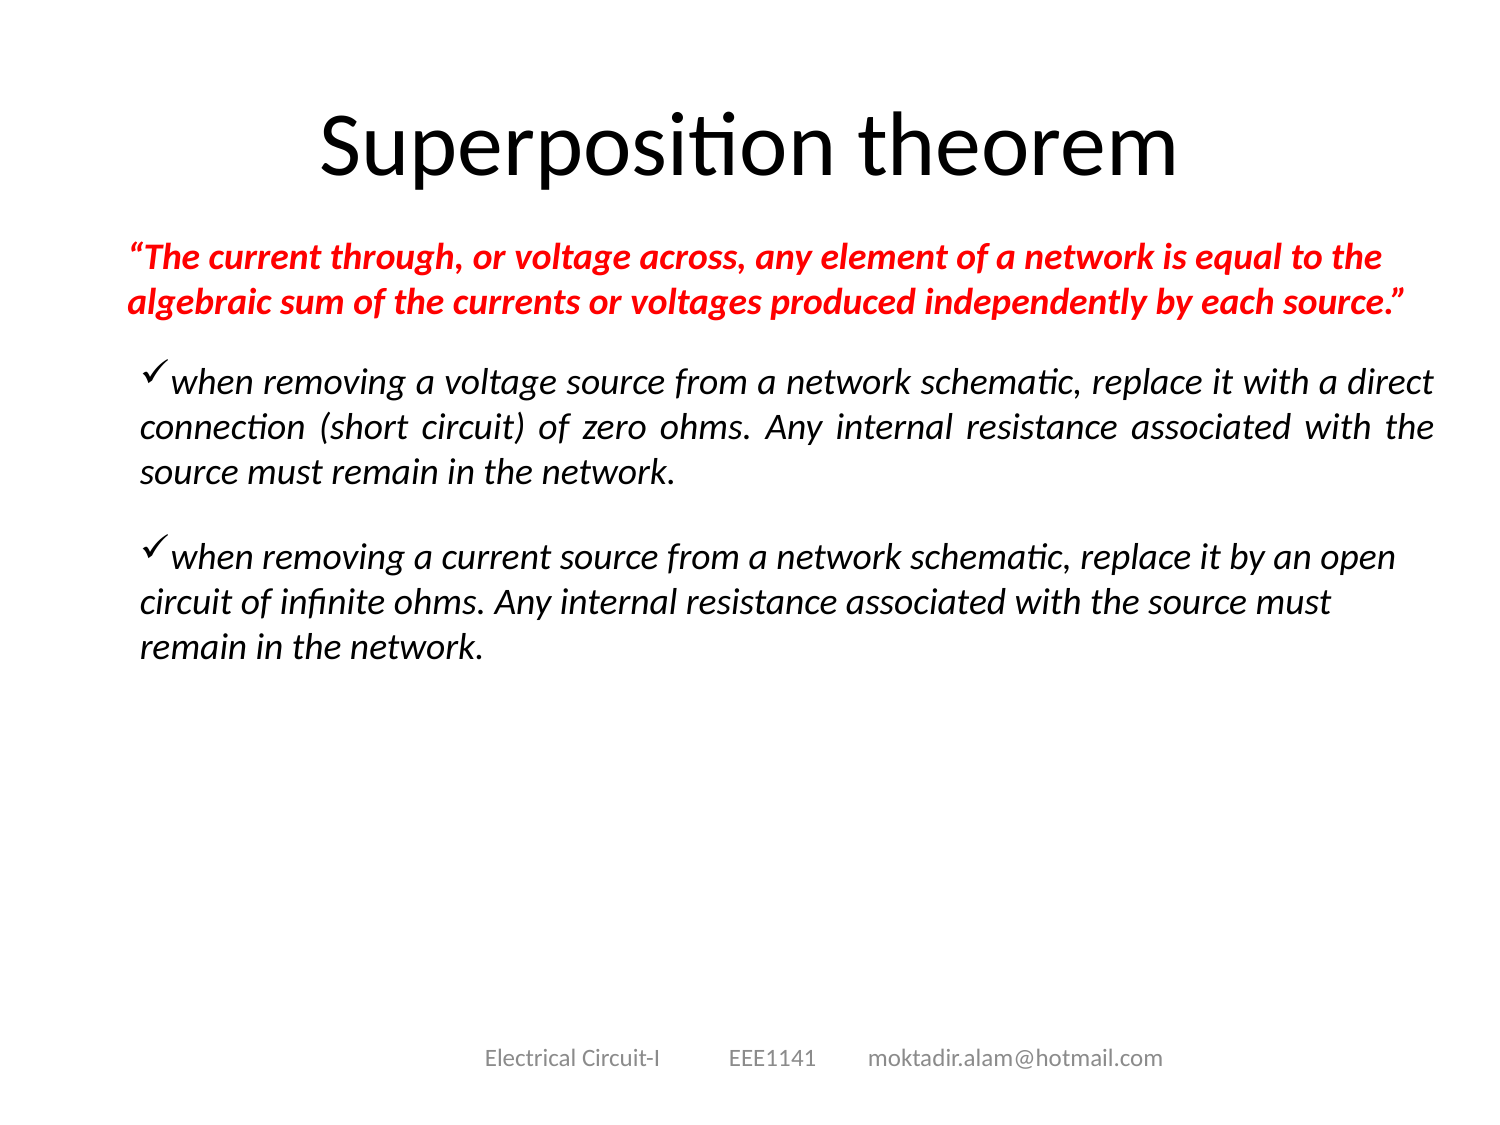

# Superposition theorem
“The current through, or voltage across, any element of a network is equal to the algebraic sum of the currents or voltages produced independently by each source.”
when removing a voltage source from a network schematic, replace it with a direct connection (short circuit) of zero ohms. Any internal resistance associated with the source must remain in the network.
when removing a current source from a network schematic, replace it by an open circuit of infinite ohms. Any internal resistance associated with the source must remain in the network.
Electrical Circuit-I            EEE1141         moktadir.alam@hotmail.com